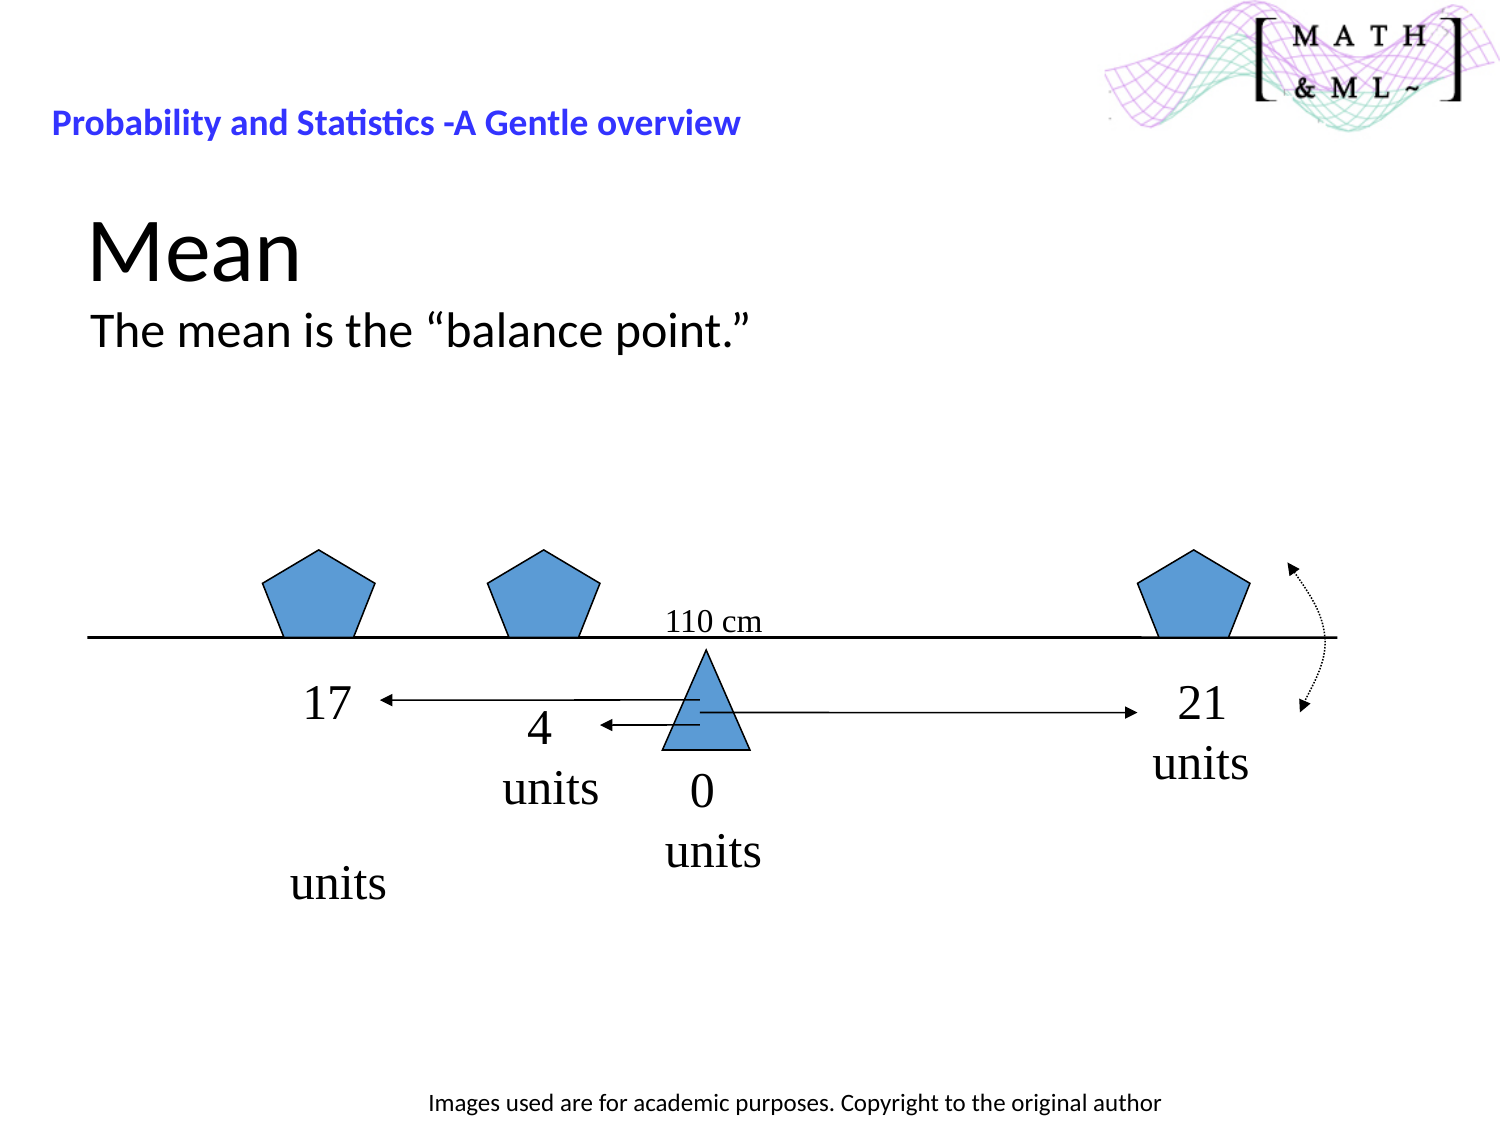

Probability and Statistics -A Gentle overview
# Mean
The mean is the “balance point.”

 110 cm

  17                                  units
  21  units
  4  units

  0  units
Images used are for academic purposes. Copyright to the original author